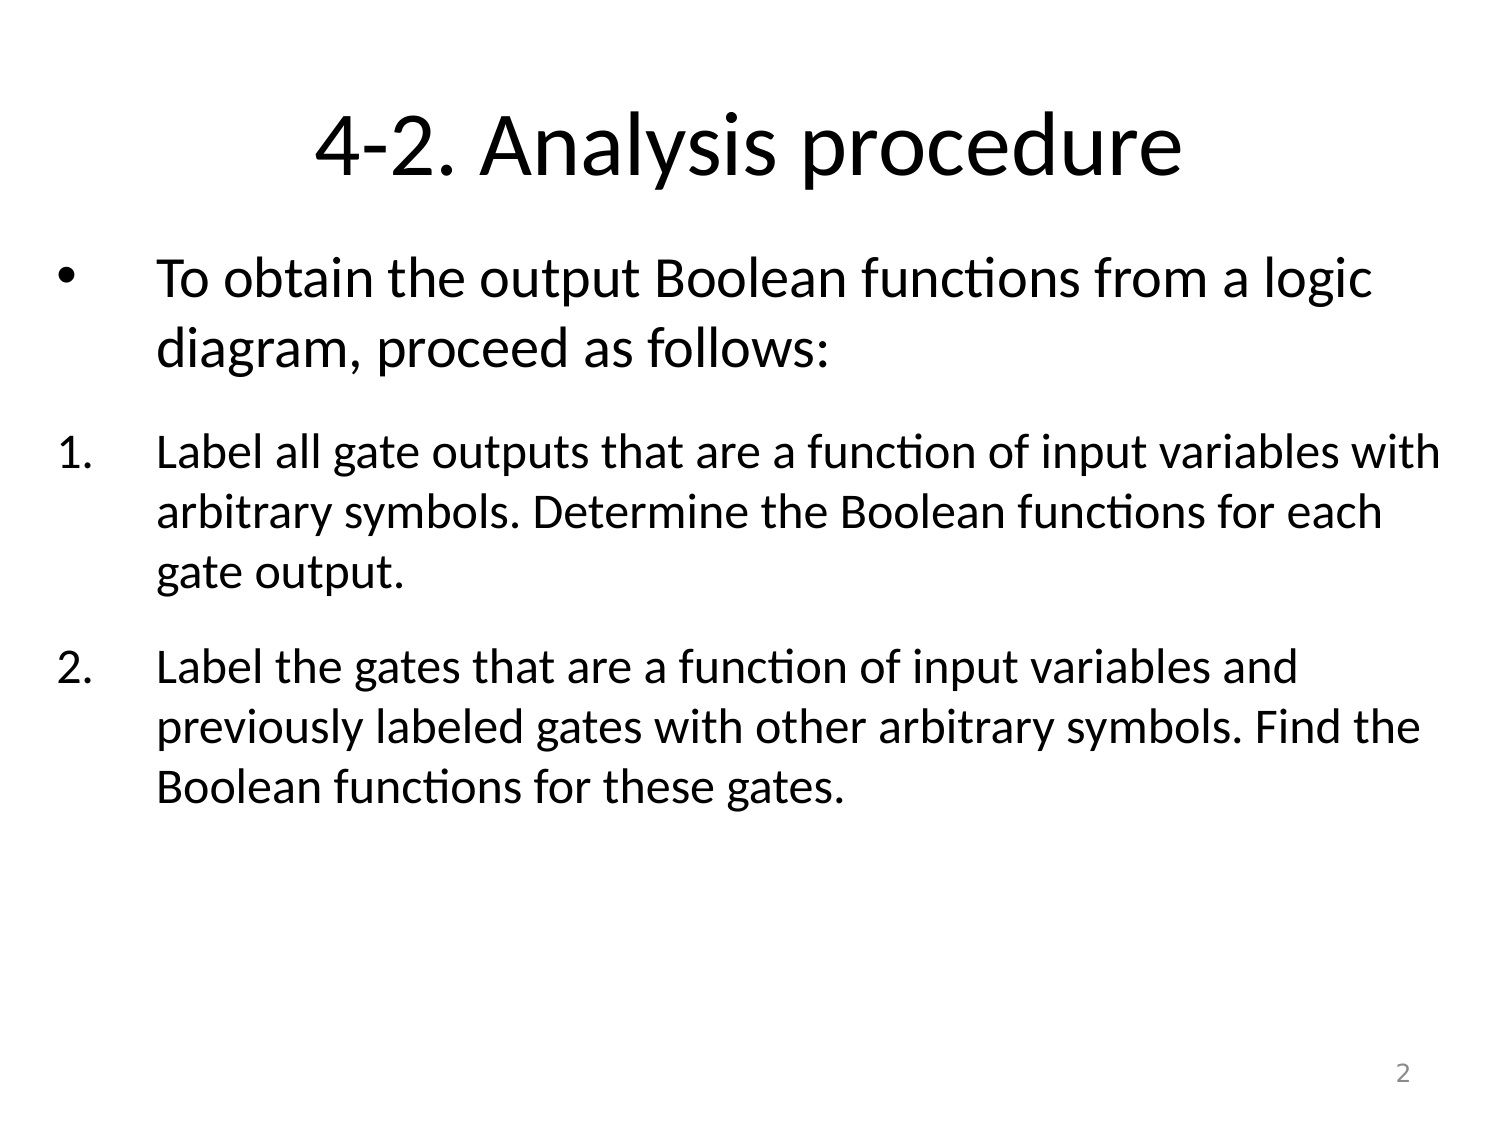

# 4-2. Analysis procedure
To obtain the output Boolean functions from a logic diagram, proceed as follows:
Label all gate outputs that are a function of input variables with arbitrary symbols. Determine the Boolean functions for each gate output.
Label the gates that are a function of input variables and previously labeled gates with other arbitrary symbols. Find the Boolean functions for these gates.
2